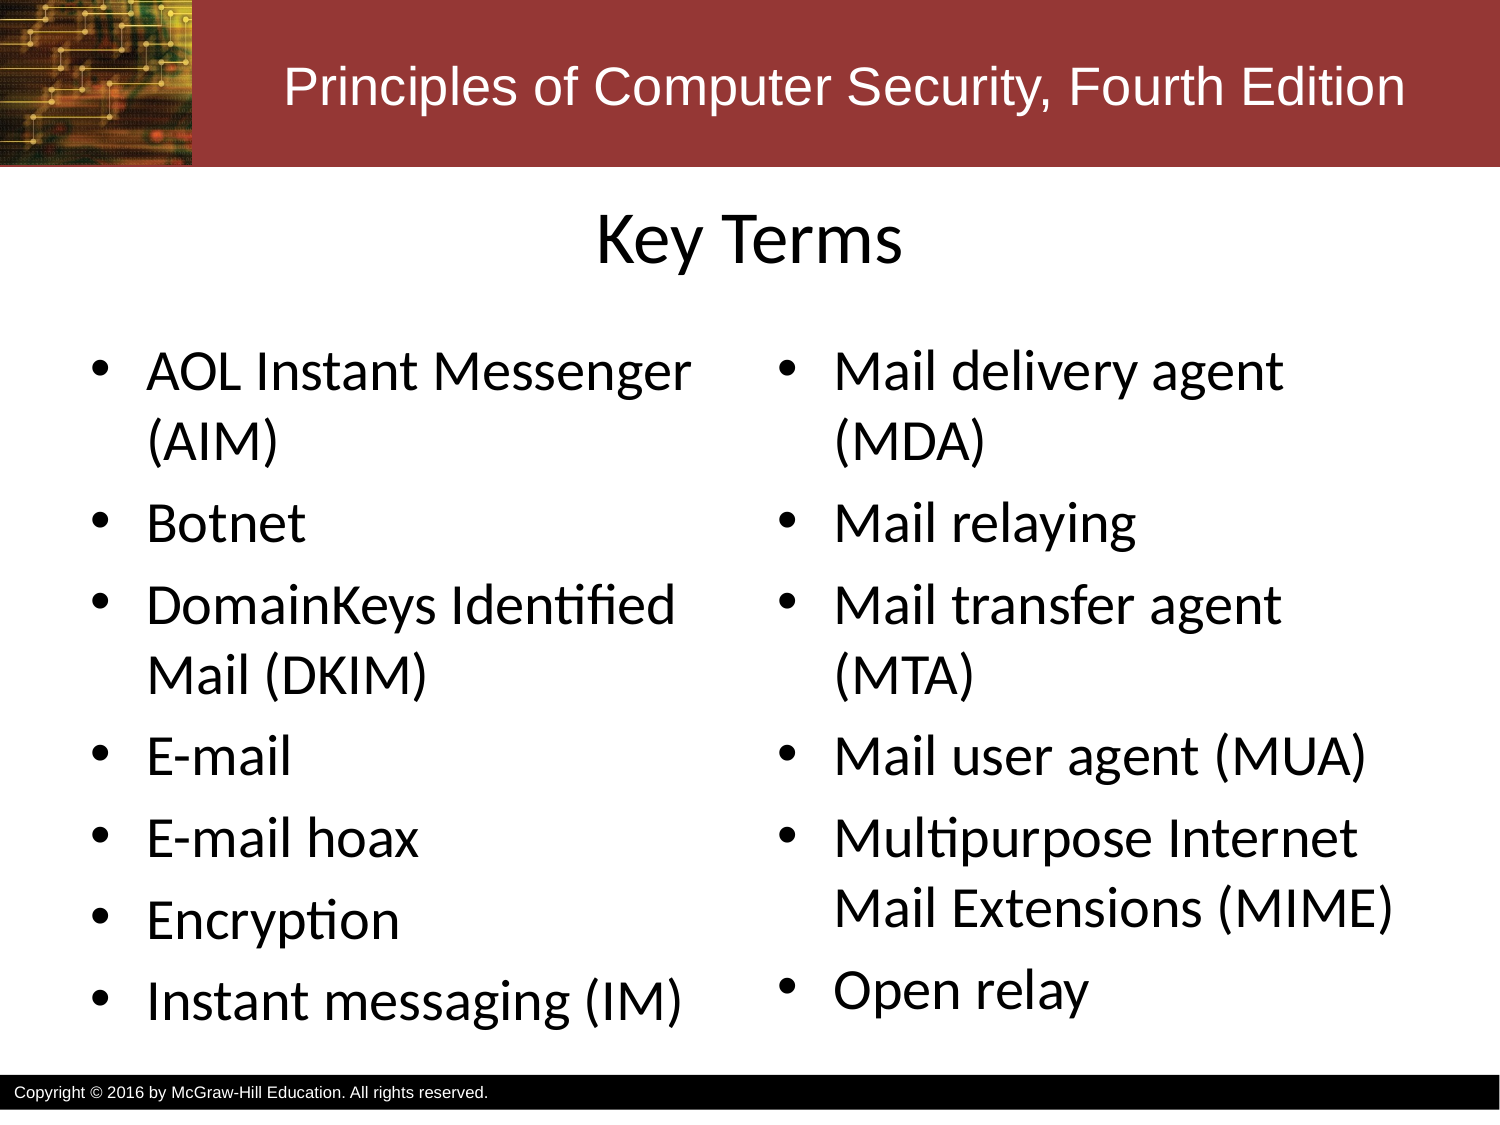

# Key Terms
AOL Instant Messenger (AIM)
Botnet
DomainKeys Identified Mail (DKIM)
E-mail
E-mail hoax
Encryption
Instant messaging (IM)
Mail delivery agent (MDA)
Mail relaying
Mail transfer agent (MTA)
Mail user agent (MUA)
Multipurpose Internet Mail Extensions (MIME)
Open relay